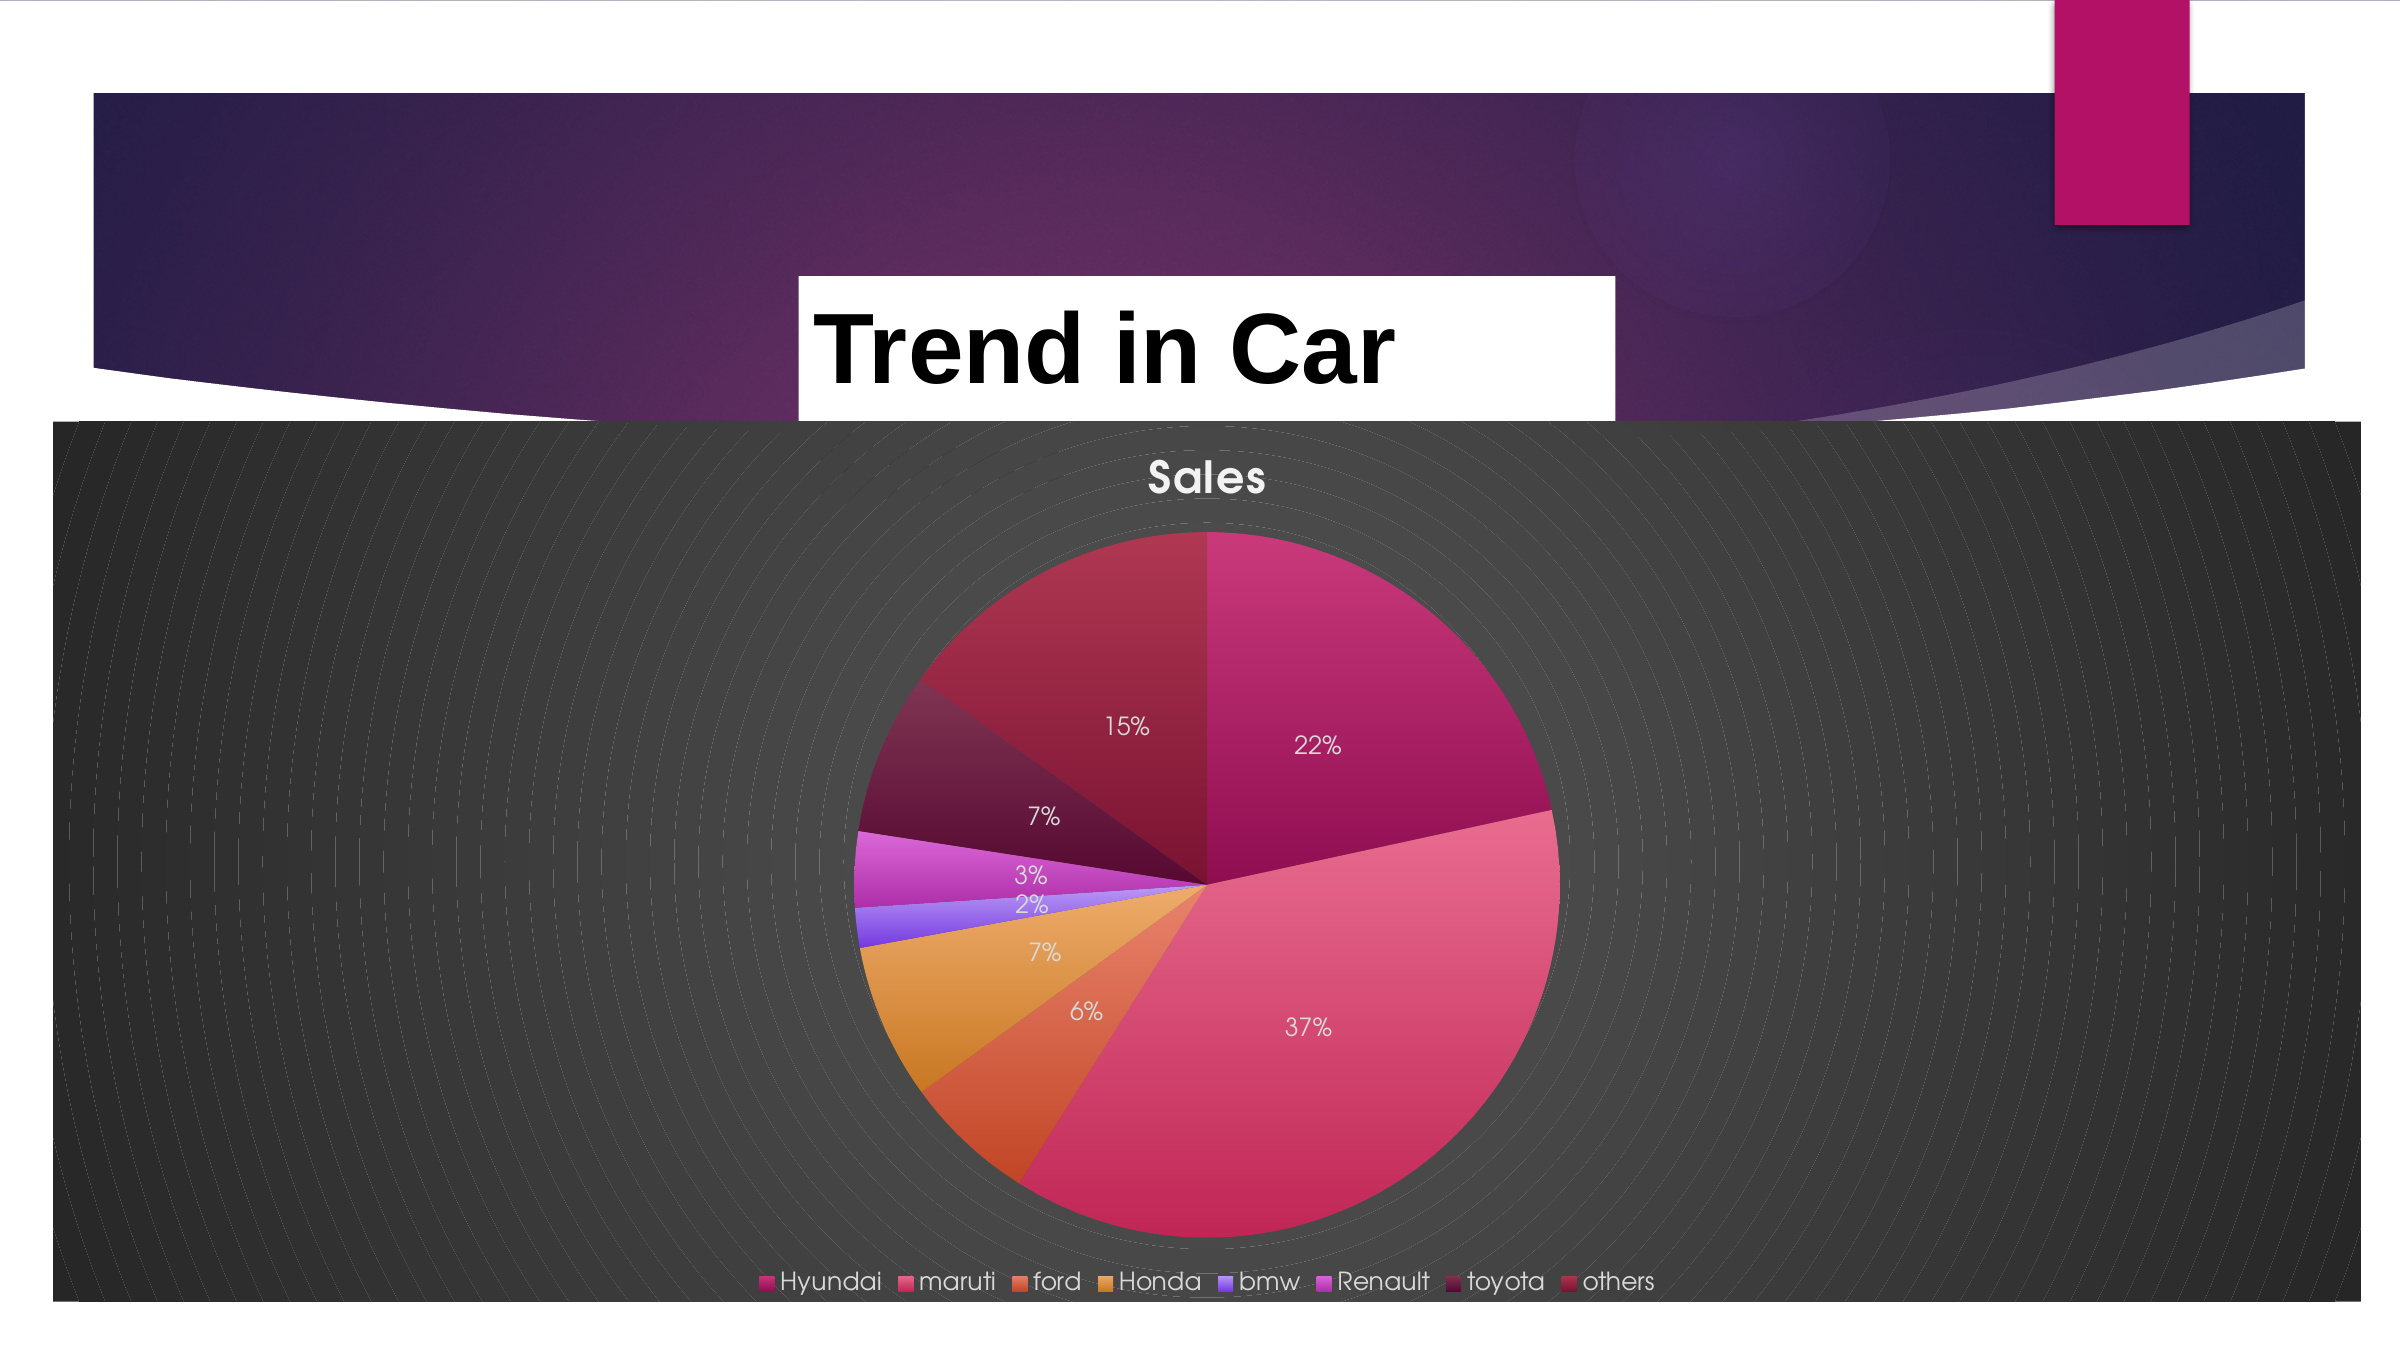

Trend in Car Sales

### Chart:

| Category | Sales |
|---|---|
| Hyundai | 1415.0 |
| maruti | 2448.0 |
| ford | 397.0 |
| Honda | 467.0 |
| bmw | 120.0 |
| Renault | 228.0 |
| toyota | 488.0 |
| others | 990.0 |